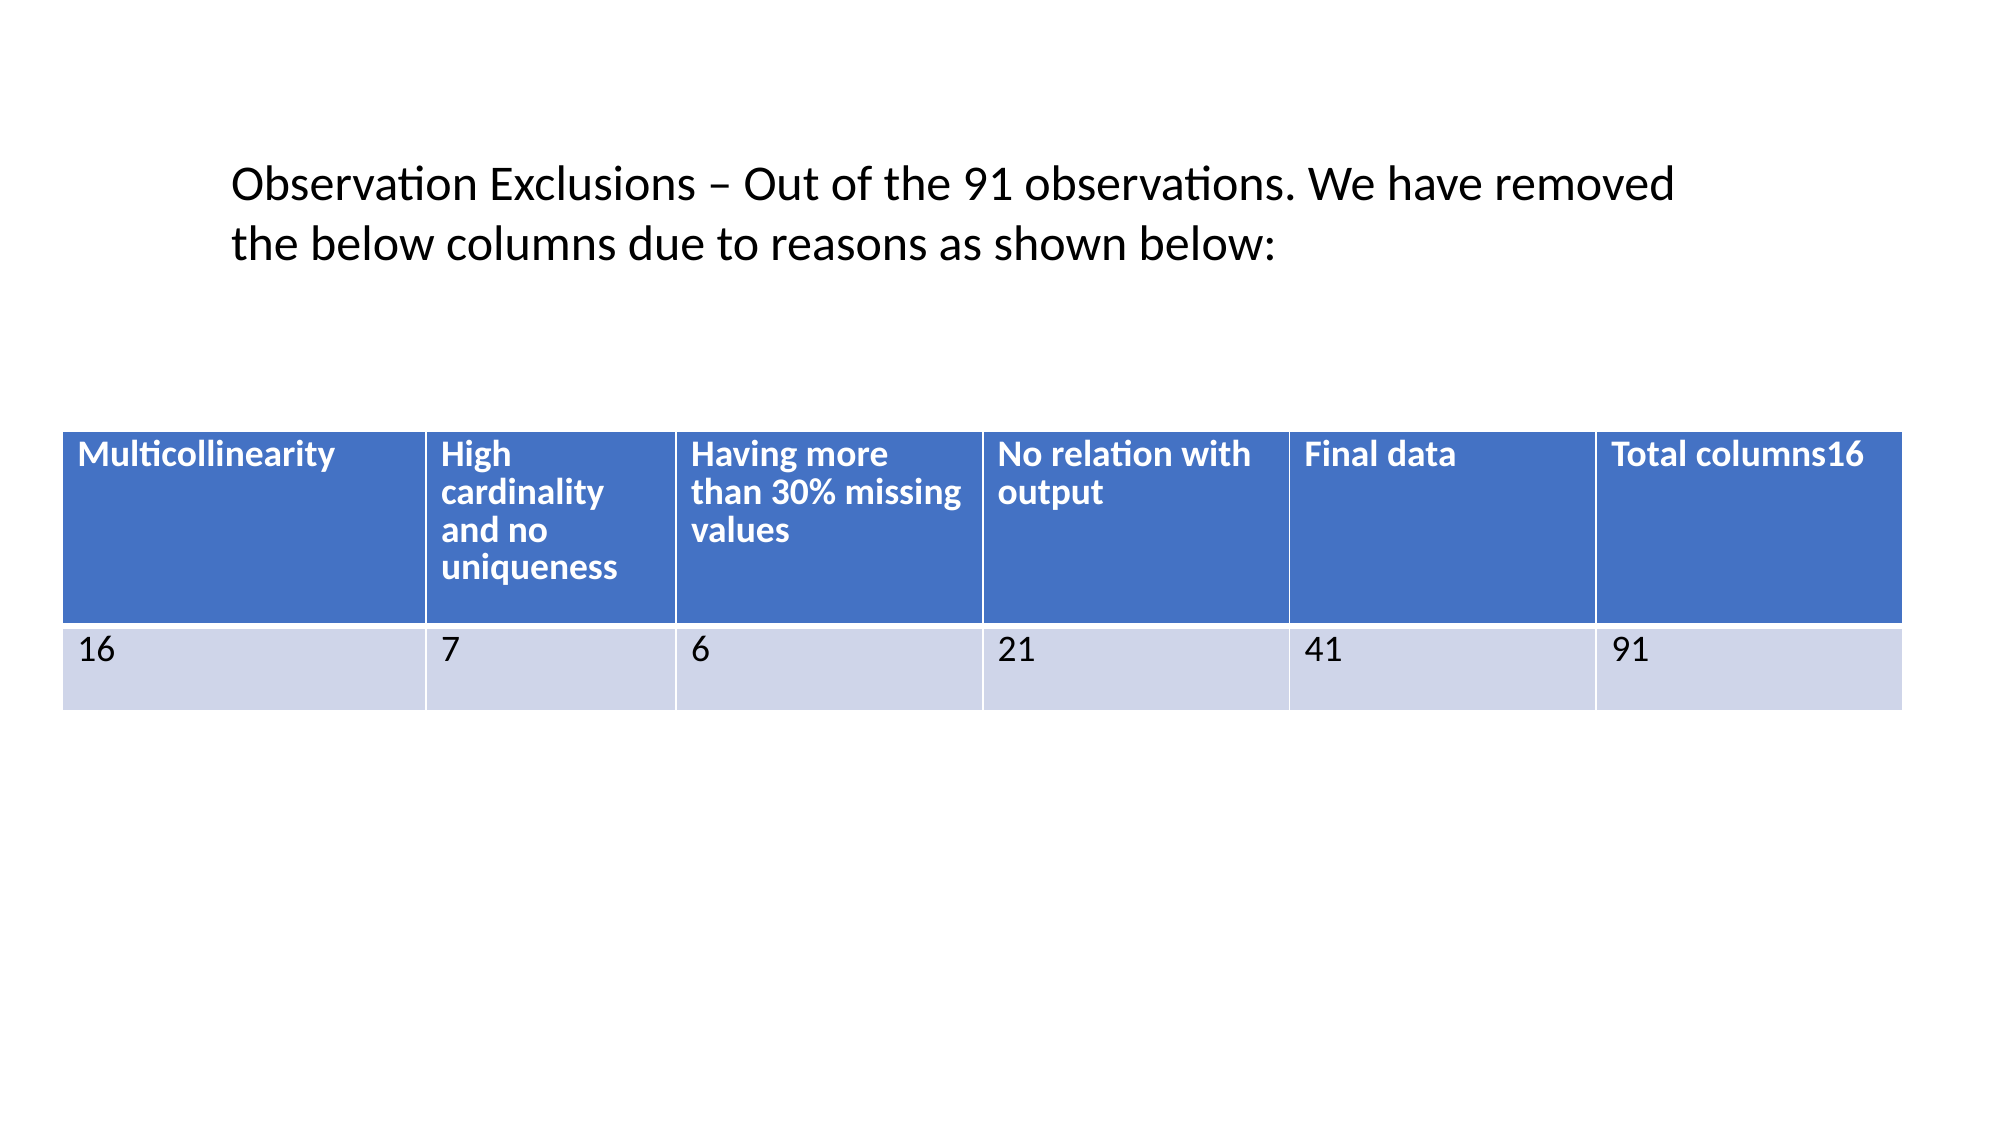

Observation Exclusions – Out of the 91 observations. We have removed the below columns due to reasons as shown below:

| Multicollinearity | High cardinality and no uniqueness | Having more than 30% missing values | No relation with output | Final data | Total columns16 |
| --- | --- | --- | --- | --- | --- |
| 16 | 7 | 6 | 21 | 41 | 91 |